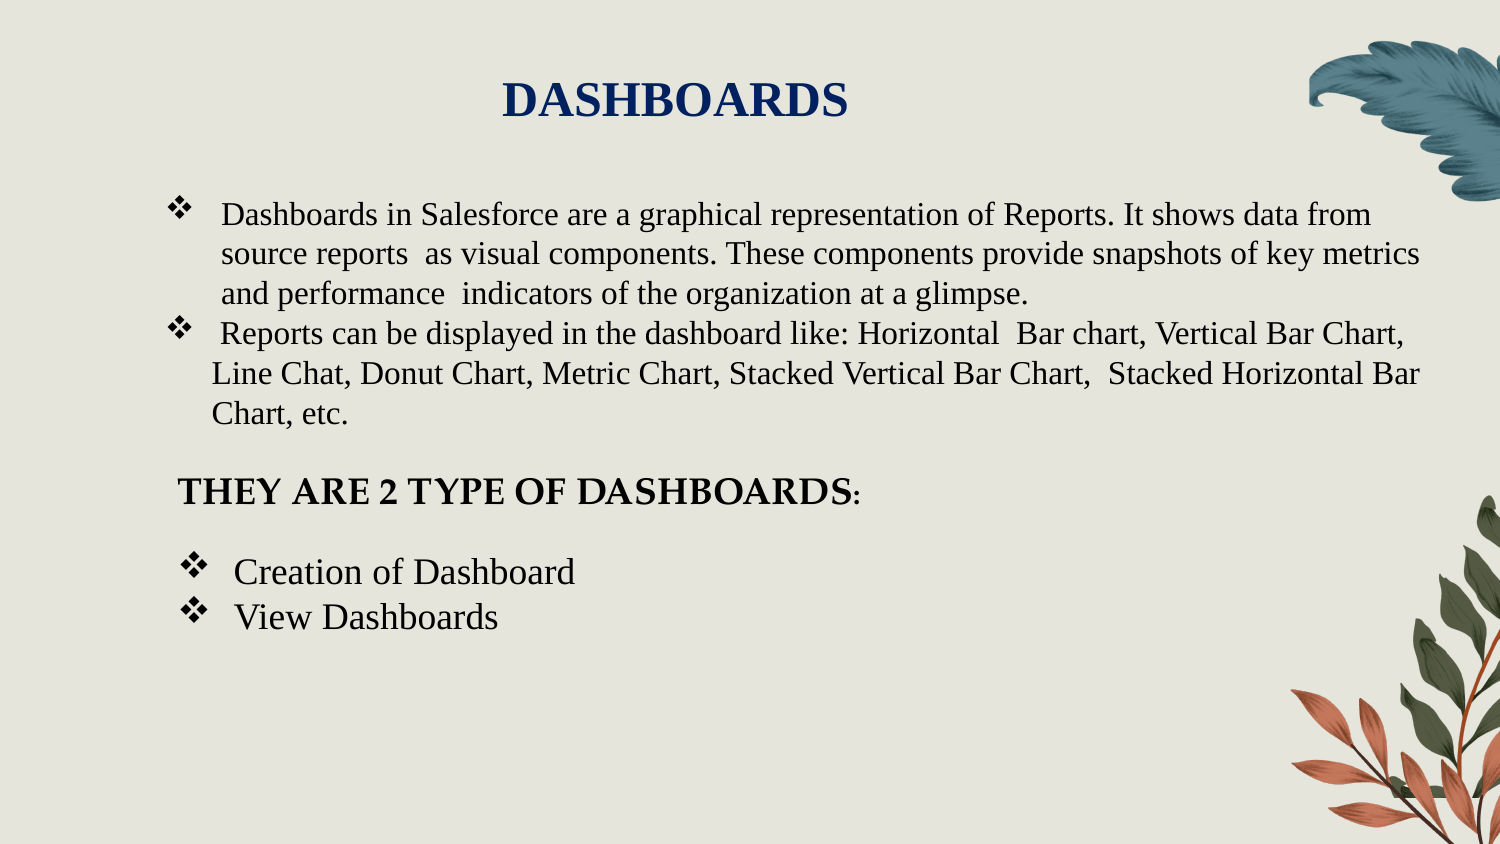

# DASHBOARDS
Dashboards in Salesforce are a graphical representation of Reports. It shows data from source reports  as visual components. These components provide snapshots of key metrics and performance  indicators of the organization at a glimpse.
 Reports can be displayed in the dashboard like: Horizontal  Bar chart, Vertical Bar Chart, Line Chat, Donut Chart, Metric Chart, Stacked Vertical Bar Chart,  Stacked Horizontal Bar Chart, etc.
THEY ARE 2 TYPE OF DASHBOARDS:

 Creation of Dashboard
 View Dashboards